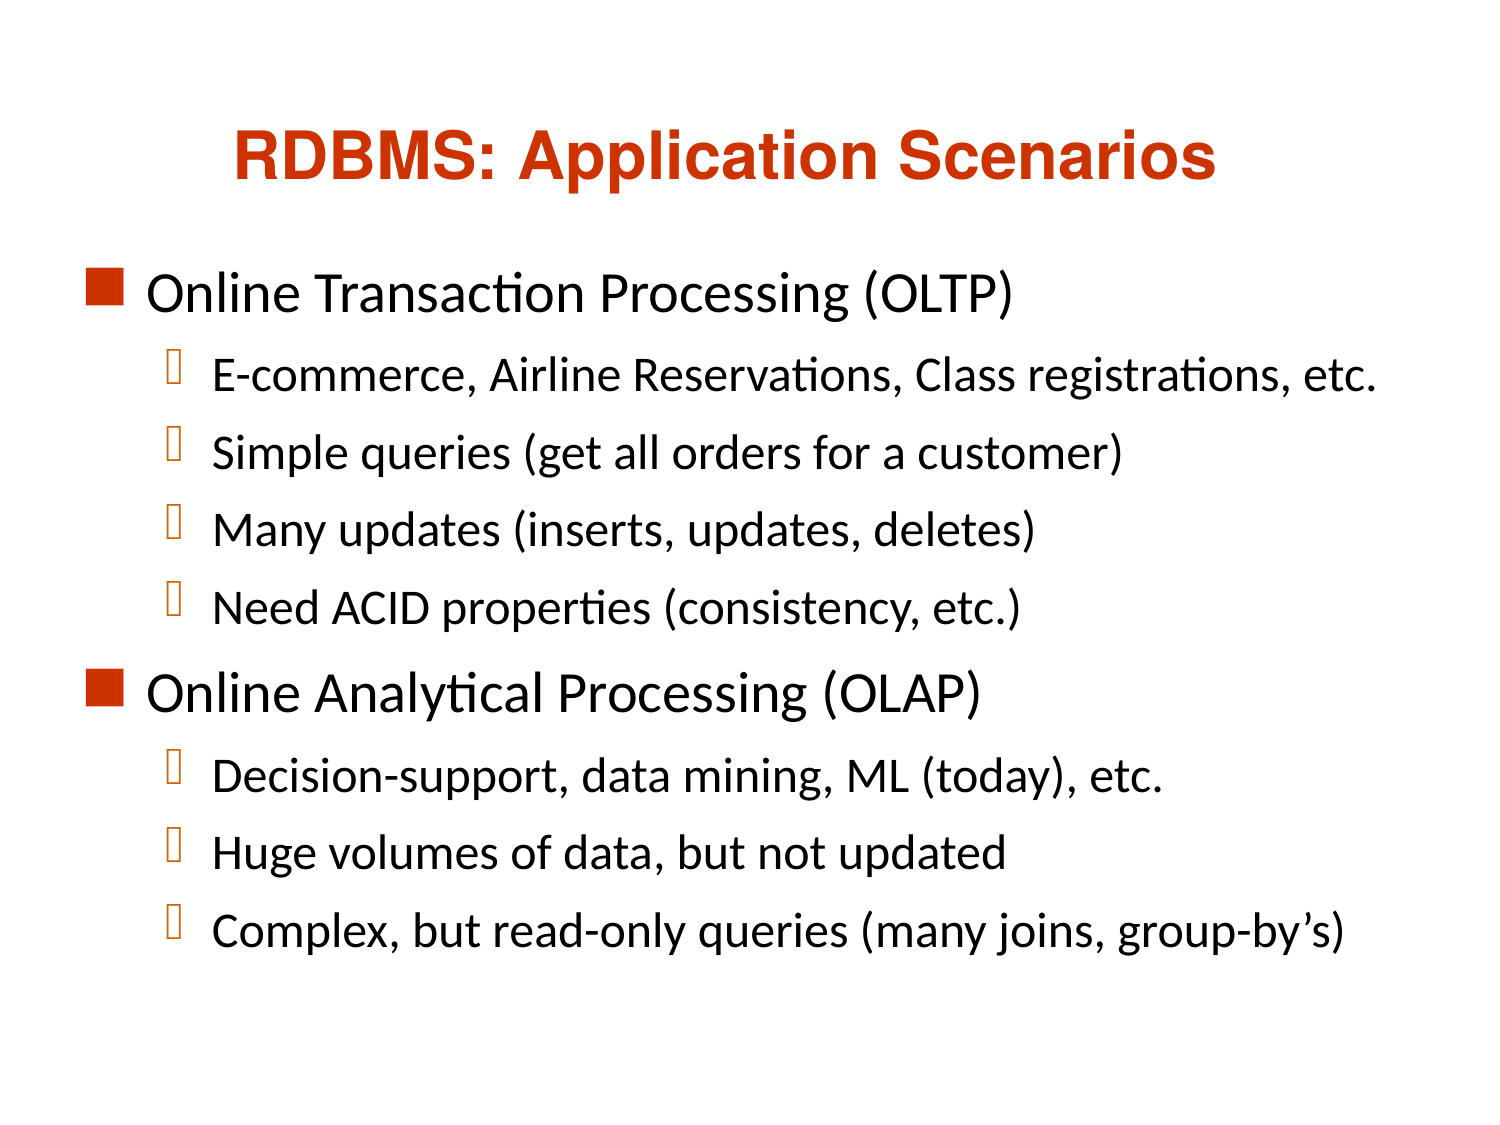

# RDBMS: Application Scenarios
Online Transaction Processing (OLTP)
E-commerce, Airline Reservations, Class registrations, etc.
Simple queries (get all orders for a customer)
Many updates (inserts, updates, deletes)
Need ACID properties (consistency, etc.)
Online Analytical Processing (OLAP)
Decision-support, data mining, ML (today), etc.
Huge volumes of data, but not updated
Complex, but read-only queries (many joins, group-by’s)